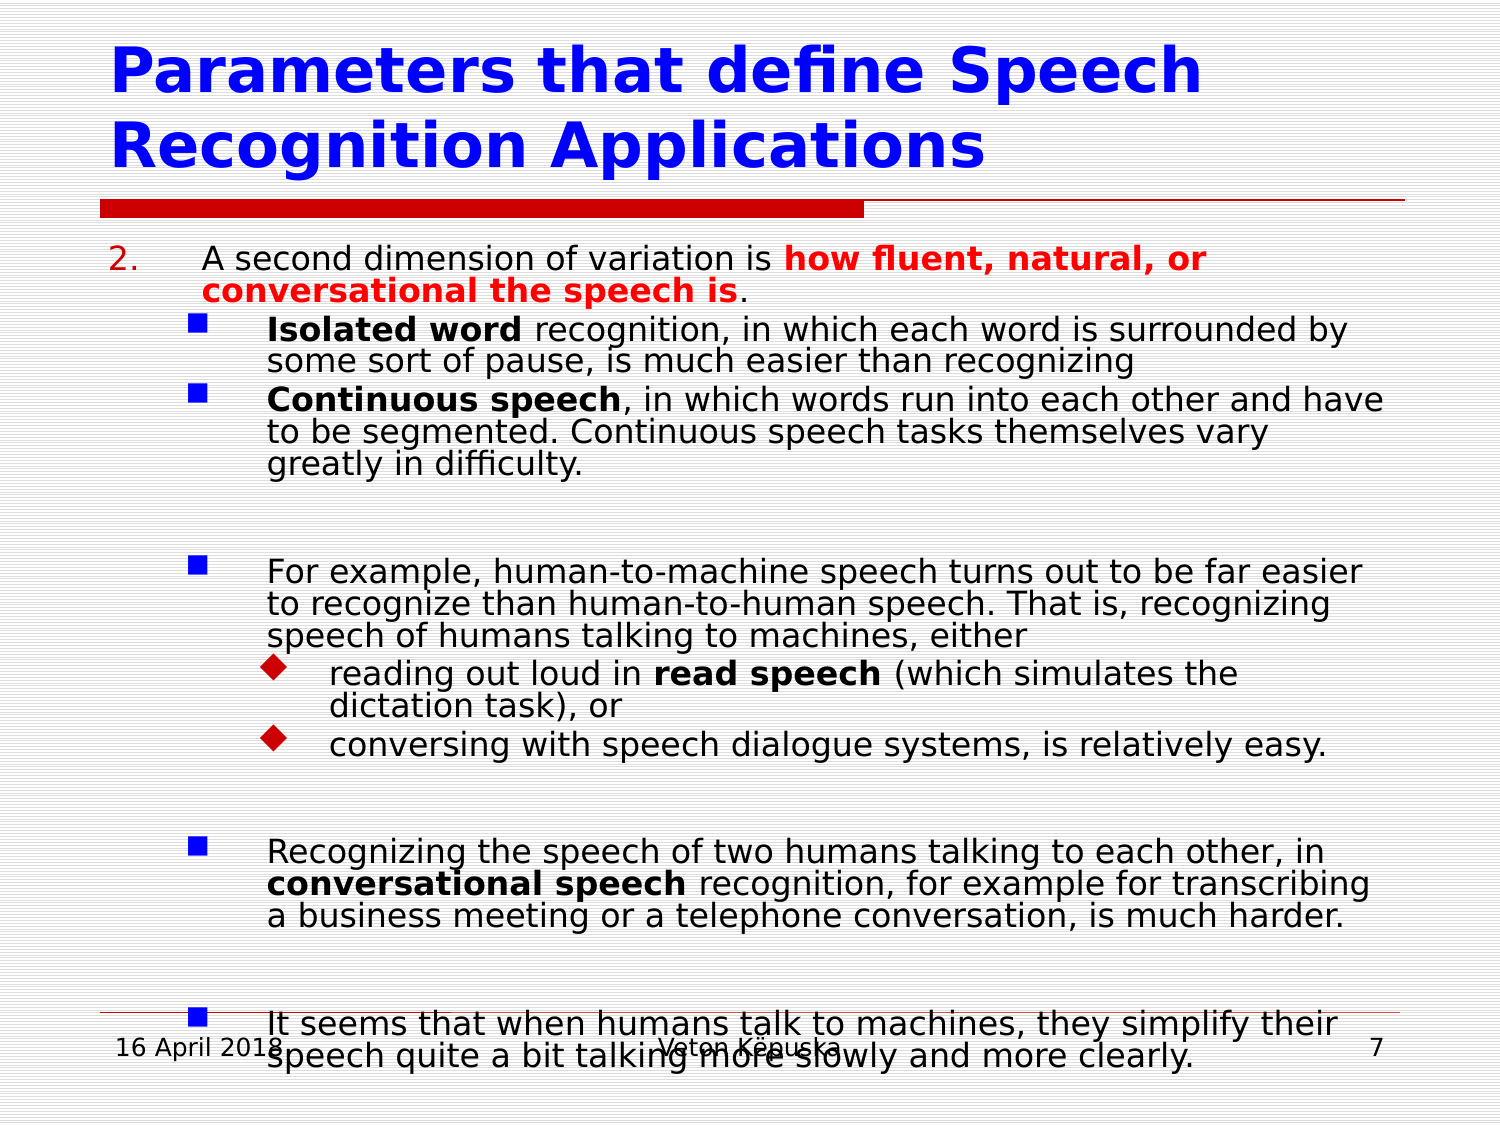

# Parameters that define Speech Recognition Applications
A second dimension of variation is how fluent, natural, or conversational the speech is.
Isolated word recognition, in which each word is surrounded by some sort of pause, is much easier than recognizing
Continuous speech, in which words run into each other and have to be segmented. Continuous speech tasks themselves vary greatly in difficulty.

For example, human-to-machine speech turns out to be far easier to recognize than human-to-human speech. That is, recognizing speech of humans talking to machines, either
reading out loud in read speech (which simulates the dictation task), or
conversing with speech dialogue systems, is relatively easy.

Recognizing the speech of two humans talking to each other, in conversational speech recognition, for example for transcribing a business meeting or a telephone conversation, is much harder.

It seems that when humans talk to machines, they simplify their speech quite a bit talking more slowly and more clearly.
16 April 2018
Veton Këpuska
7